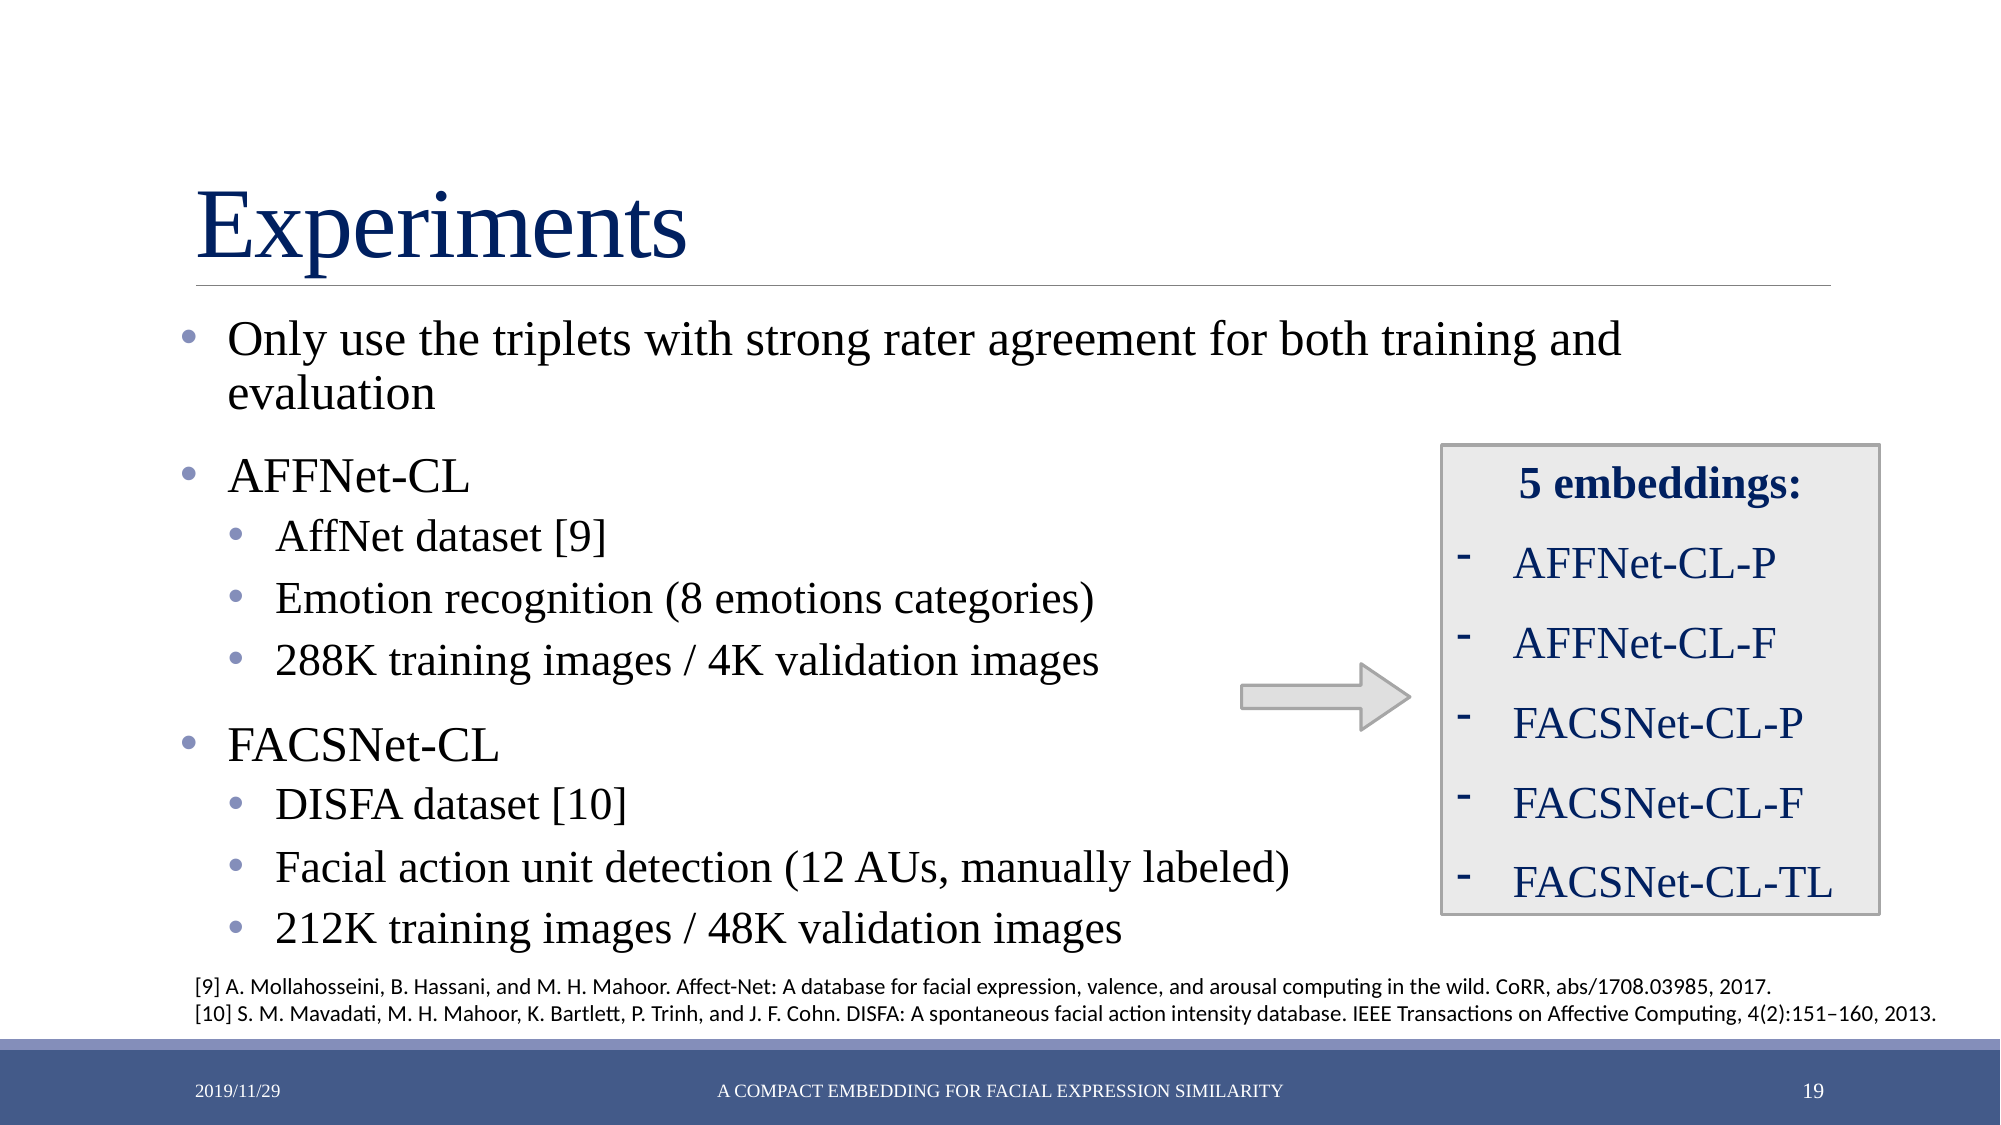

# Experiments
Only use the triplets with strong rater agreement for both training and evaluation
AFFNet-CL
AffNet dataset [9]
Emotion recognition (8 emotions categories)
288K training images / 4K validation images
FACSNet-CL
DISFA dataset [10]
Facial action unit detection (12 AUs, manually labeled)
212K training images / 48K validation images
5 embeddings:
AFFNet-CL-P
AFFNet-CL-F
FACSNet-CL-P
FACSNet-CL-F
FACSNet-CL-TL

[9] A. Mollahosseini, B. Hassani, and M. H. Mahoor. Affect-Net: A database for facial expression, valence, and arousal computing in the wild. CoRR, abs/1708.03985, 2017.
[10] S. M. Mavadati, M. H. Mahoor, K. Bartlett, P. Trinh, and J. F. Cohn. DISFA: A spontaneous facial action intensity database. IEEE Transactions on Affective Computing, 4(2):151–160, 2013.
2019/11/29
A Compact Embedding for Facial Expression Similarity
19